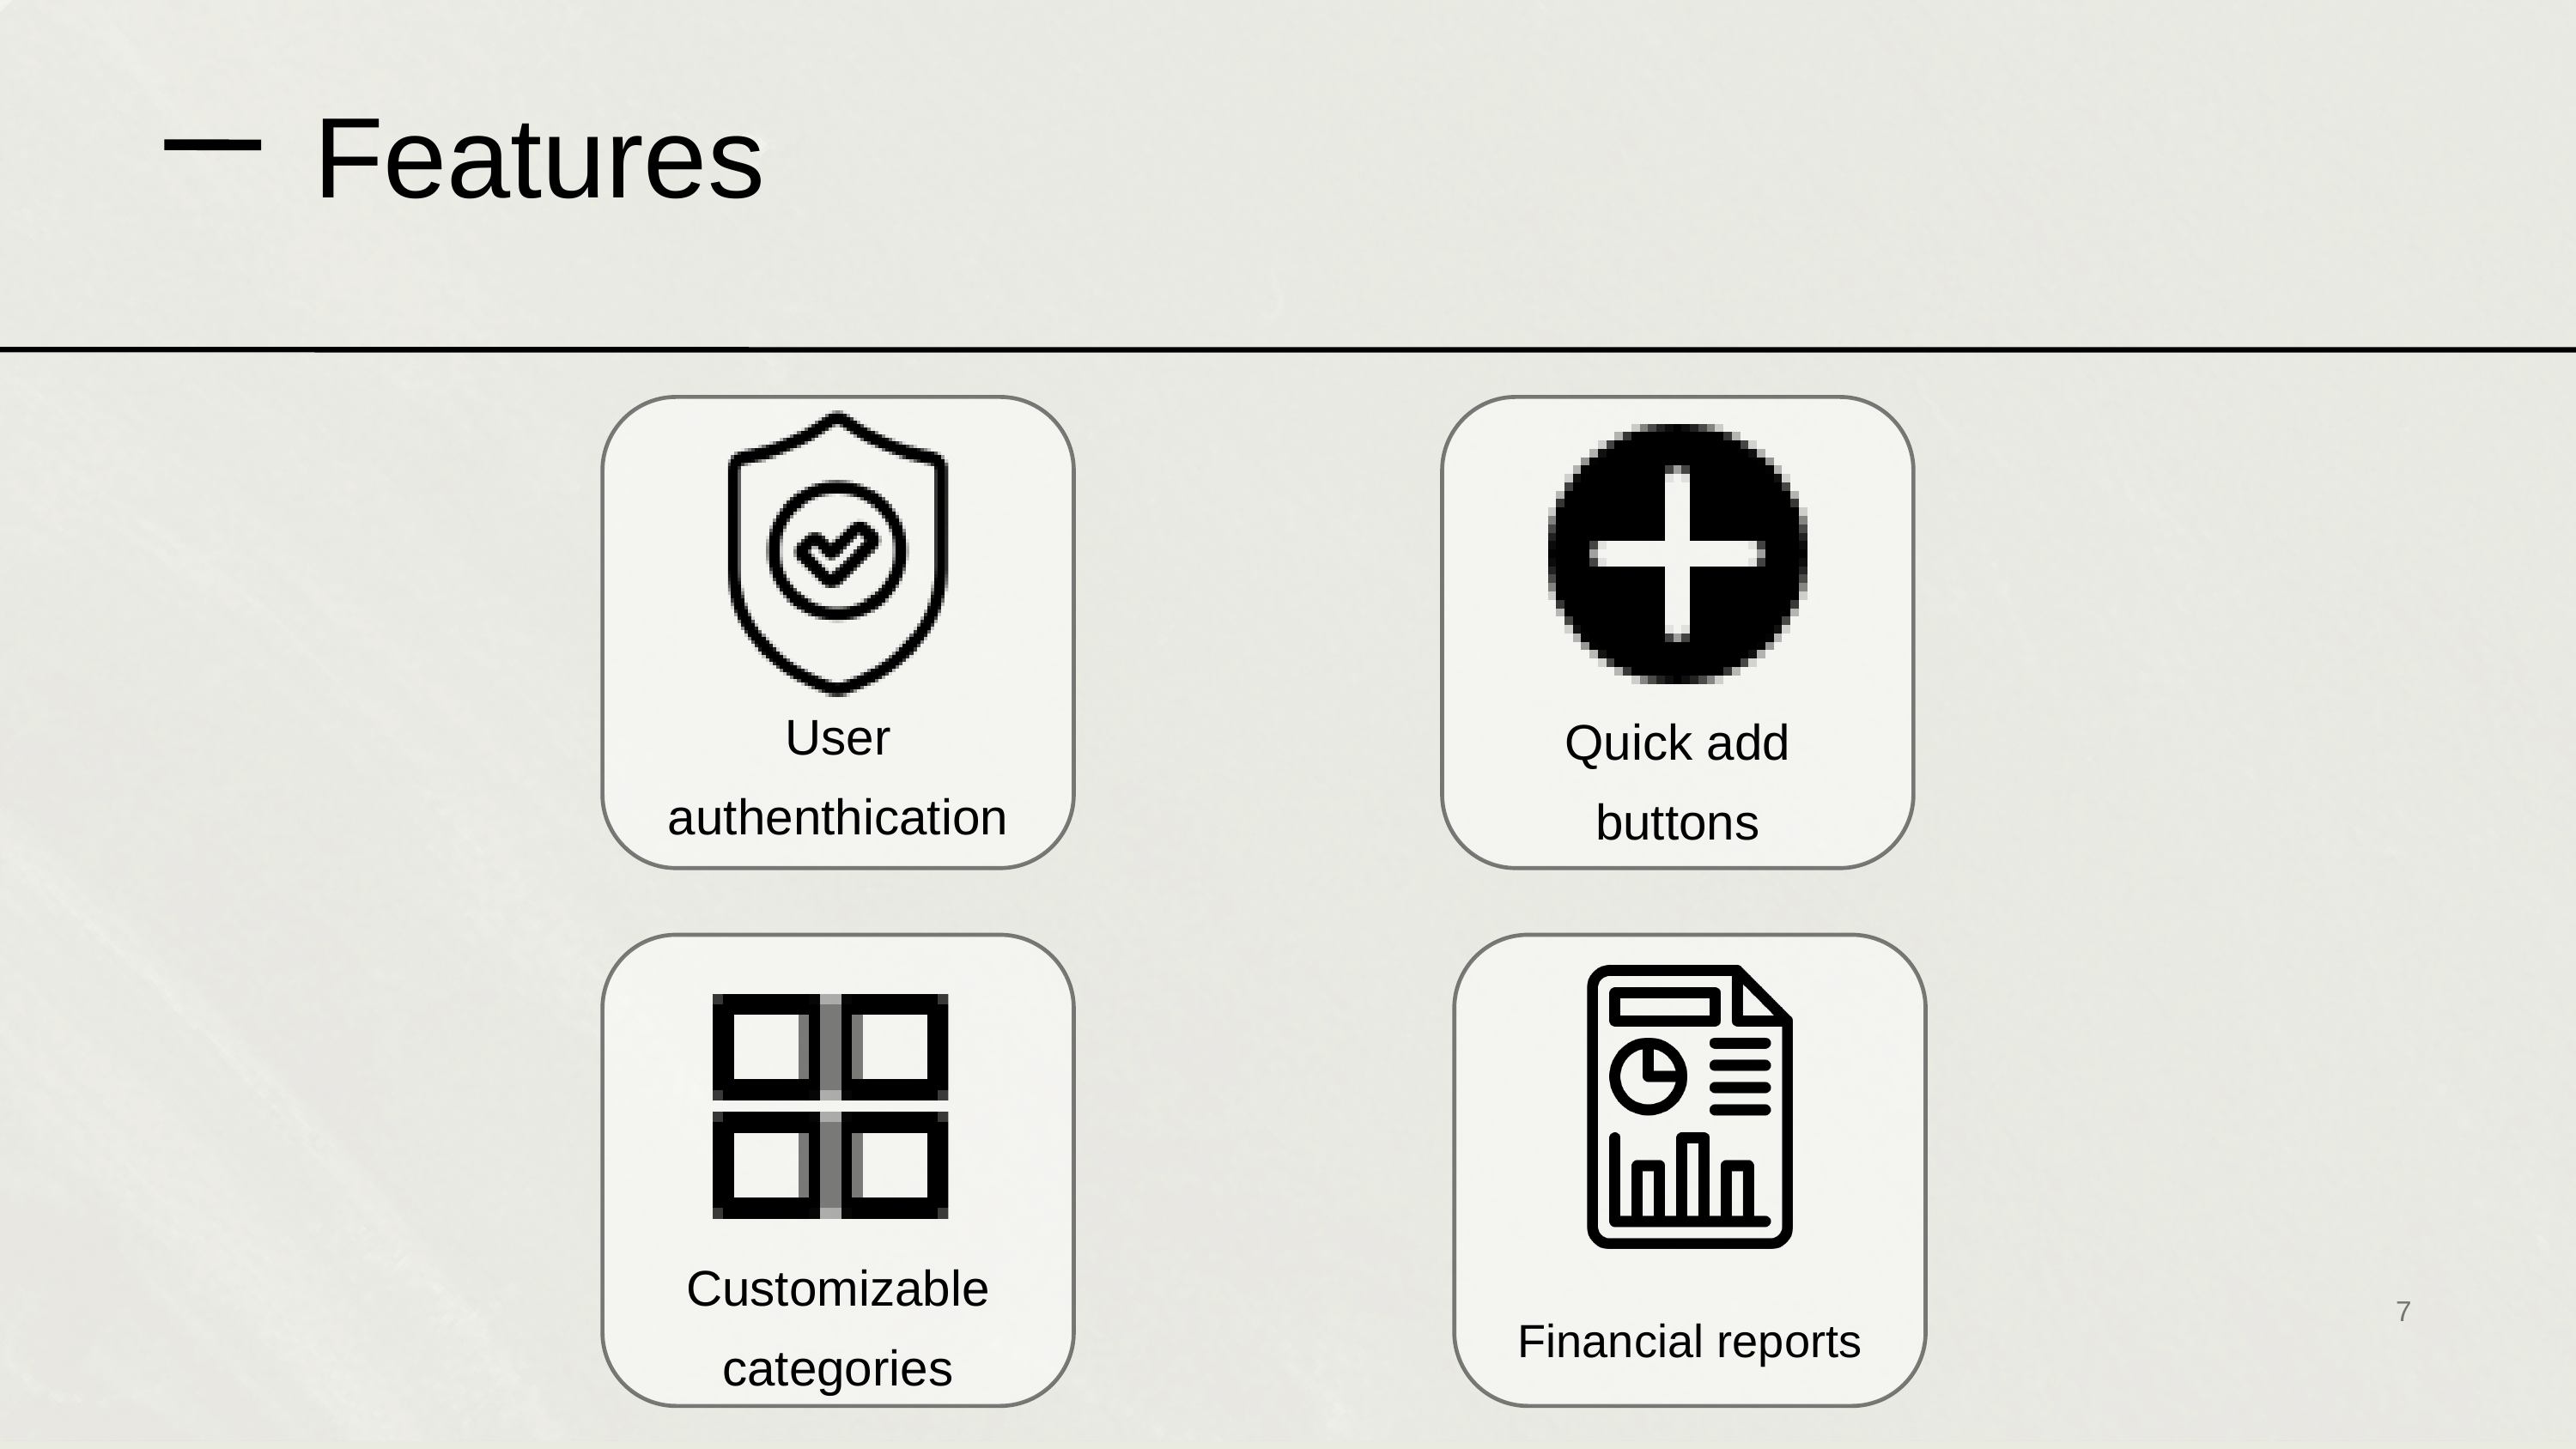

Features

User authenthication

Quick add buttons

Customizable categories

Financial reports
7